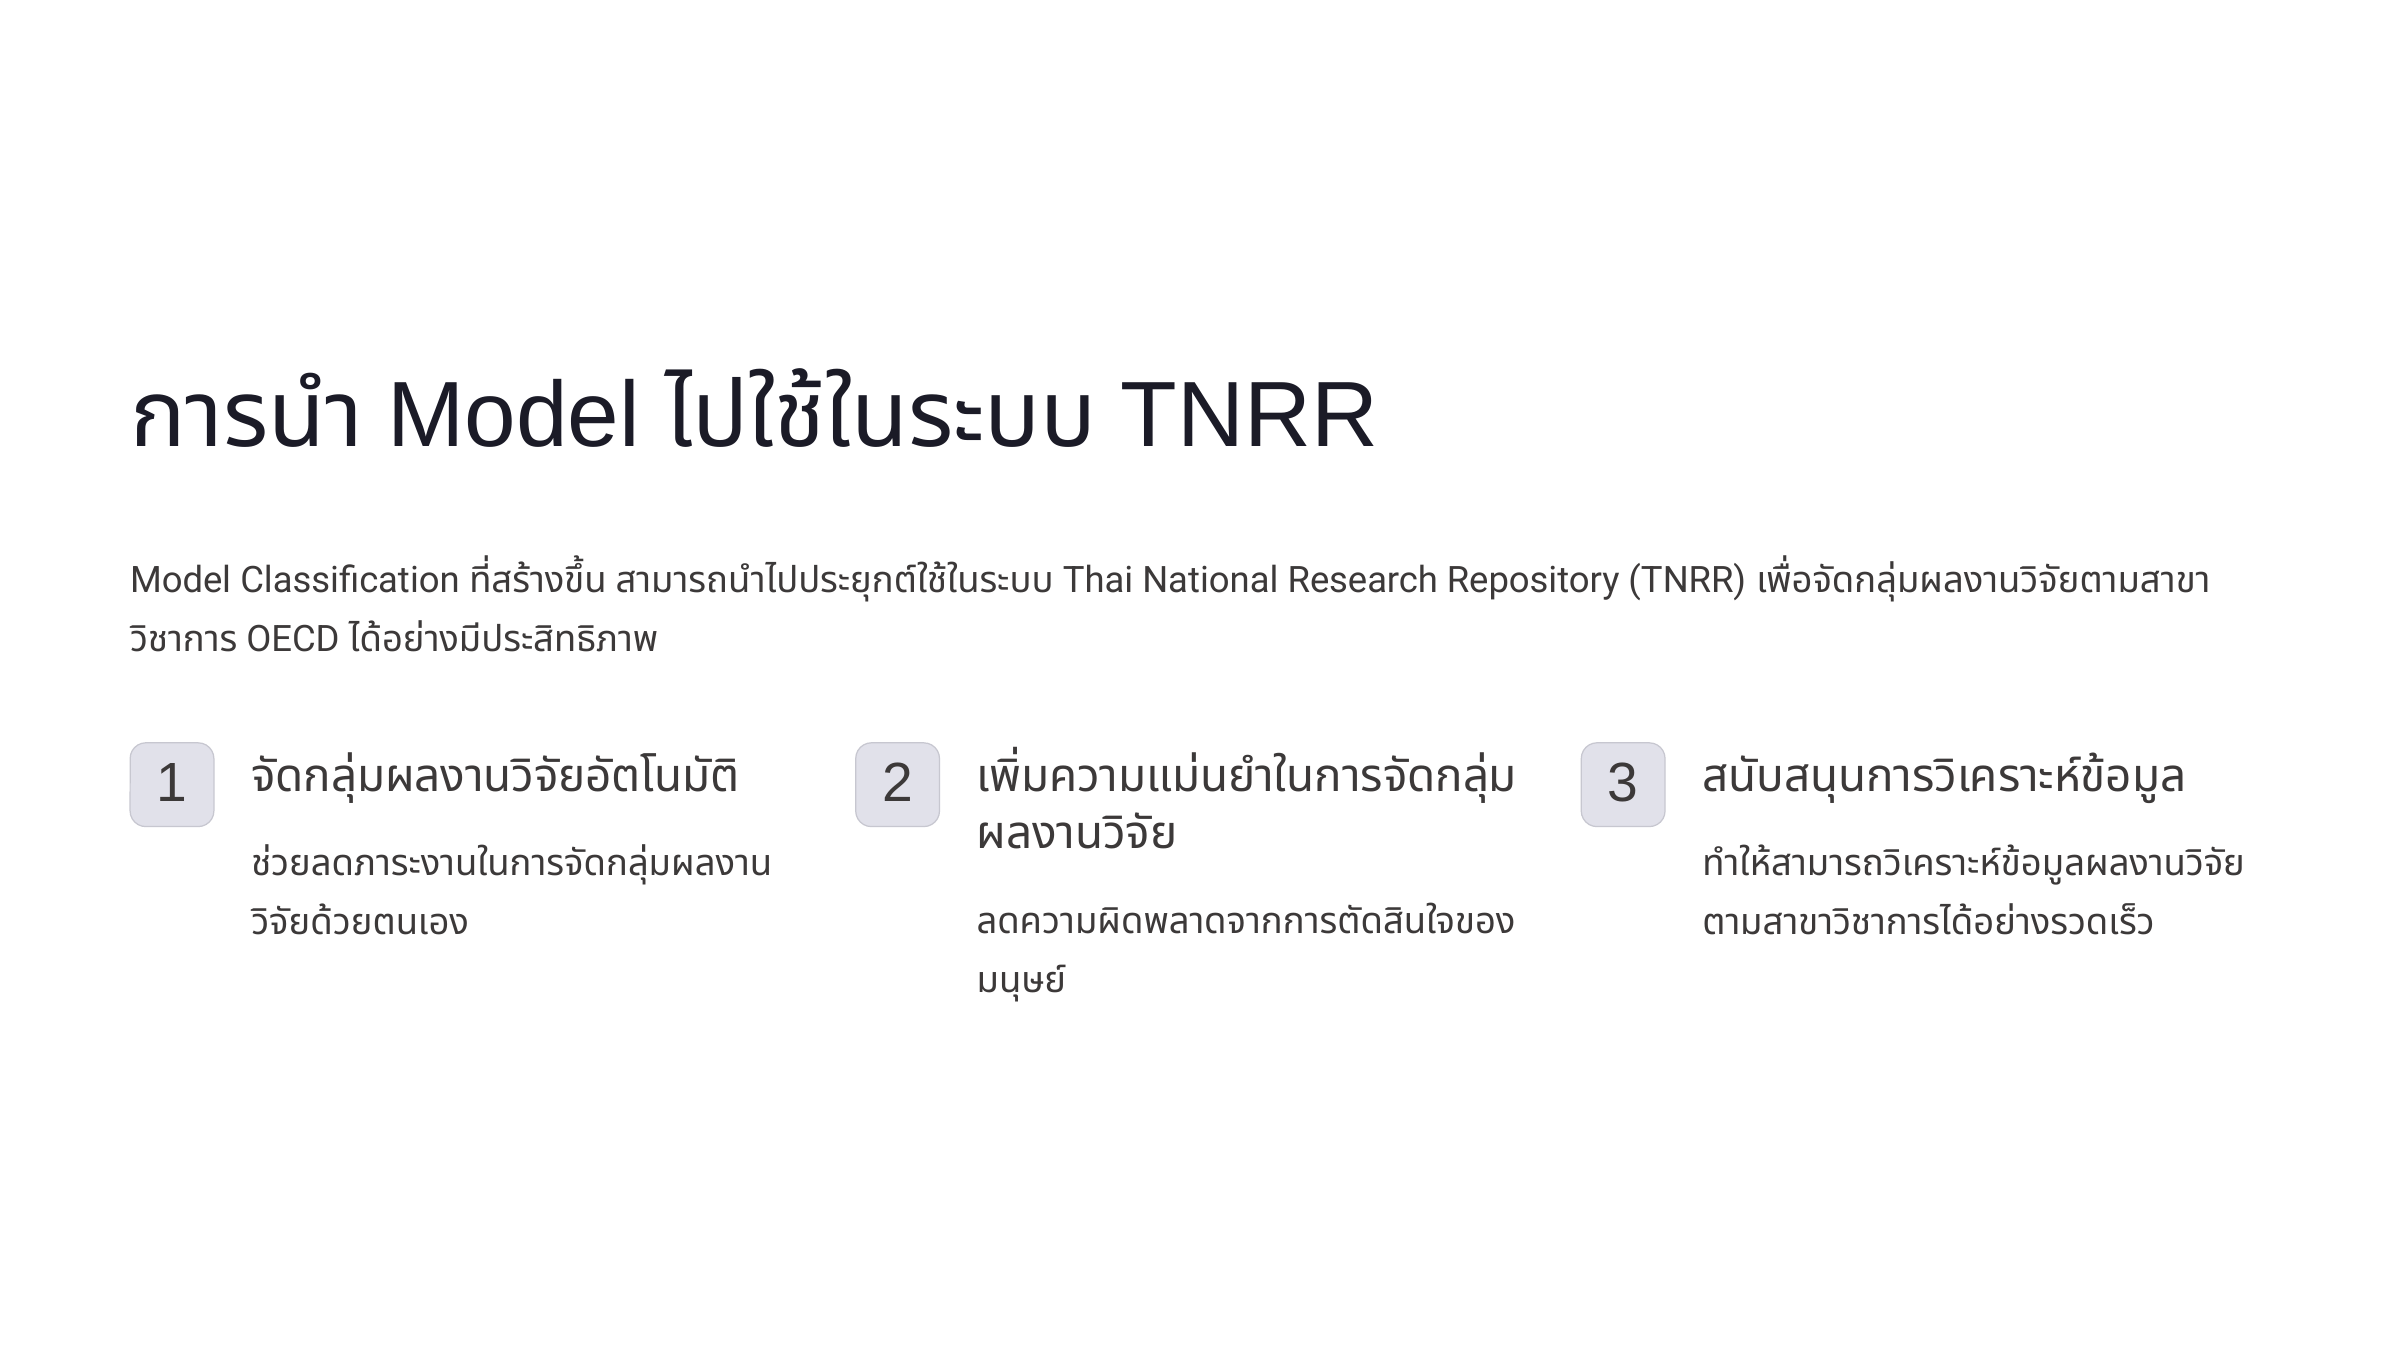

การนำ Model ไปใช้ในระบบ TNRR
Model Classification ที่สร้างขึ้น สามารถนำไปประยุกต์ใช้ในระบบ Thai National Research Repository (TNRR) เพื่อจัดกลุ่มผลงานวิจัยตามสาขาวิชาการ OECD ได้อย่างมีประสิทธิภาพ

จัดกลุ่มผลงานวิจัยอัตโนมัติ

เพิ่มความแม่นยำในการจัดกลุ่มผลงานวิจัย

สนับสนุนการวิเคราะห์ข้อมูล
1
2
3
ช่วยลดภาระงานในการจัดกลุ่มผลงานวิจัยด้วยตนเอง
ทำให้สามารถวิเคราะห์ข้อมูลผลงานวิจัยตามสาขาวิชาการได้อย่างรวดเร็ว
ลดความผิดพลาดจากการตัดสินใจของมนุษย์